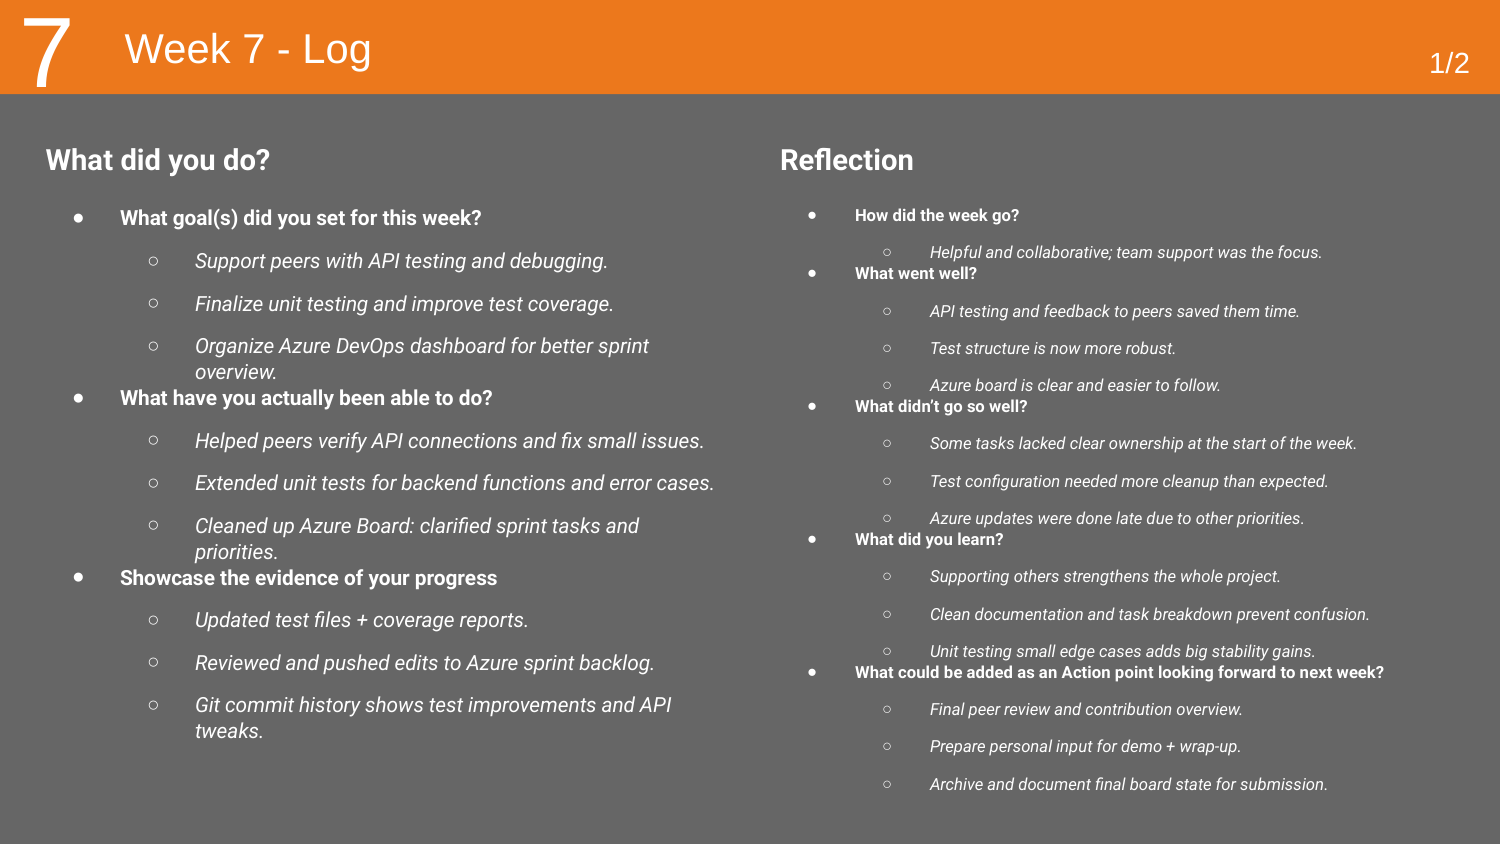

7
# Week 7 - Log
1/2

What did you do?
Reflection
What goal(s) did you set for this week?
Support peers with API testing and debugging.
Finalize unit testing and improve test coverage.
Organize Azure DevOps dashboard for better sprint overview.
What have you actually been able to do?
Helped peers verify API connections and fix small issues.
Extended unit tests for backend functions and error cases.
Cleaned up Azure Board: clarified sprint tasks and priorities.
Showcase the evidence of your progress
Updated test files + coverage reports.
Reviewed and pushed edits to Azure sprint backlog.
Git commit history shows test improvements and API tweaks.
How did the week go?
Helpful and collaborative; team support was the focus.
What went well?
API testing and feedback to peers saved them time.
Test structure is now more robust.
Azure board is clear and easier to follow.
What didn’t go so well?
Some tasks lacked clear ownership at the start of the week.
Test configuration needed more cleanup than expected.
Azure updates were done late due to other priorities.
What did you learn?
Supporting others strengthens the whole project.
Clean documentation and task breakdown prevent confusion.
Unit testing small edge cases adds big stability gains.
What could be added as an Action point looking forward to next week?
Final peer review and contribution overview.
Prepare personal input for demo + wrap-up.
Archive and document final board state for submission.